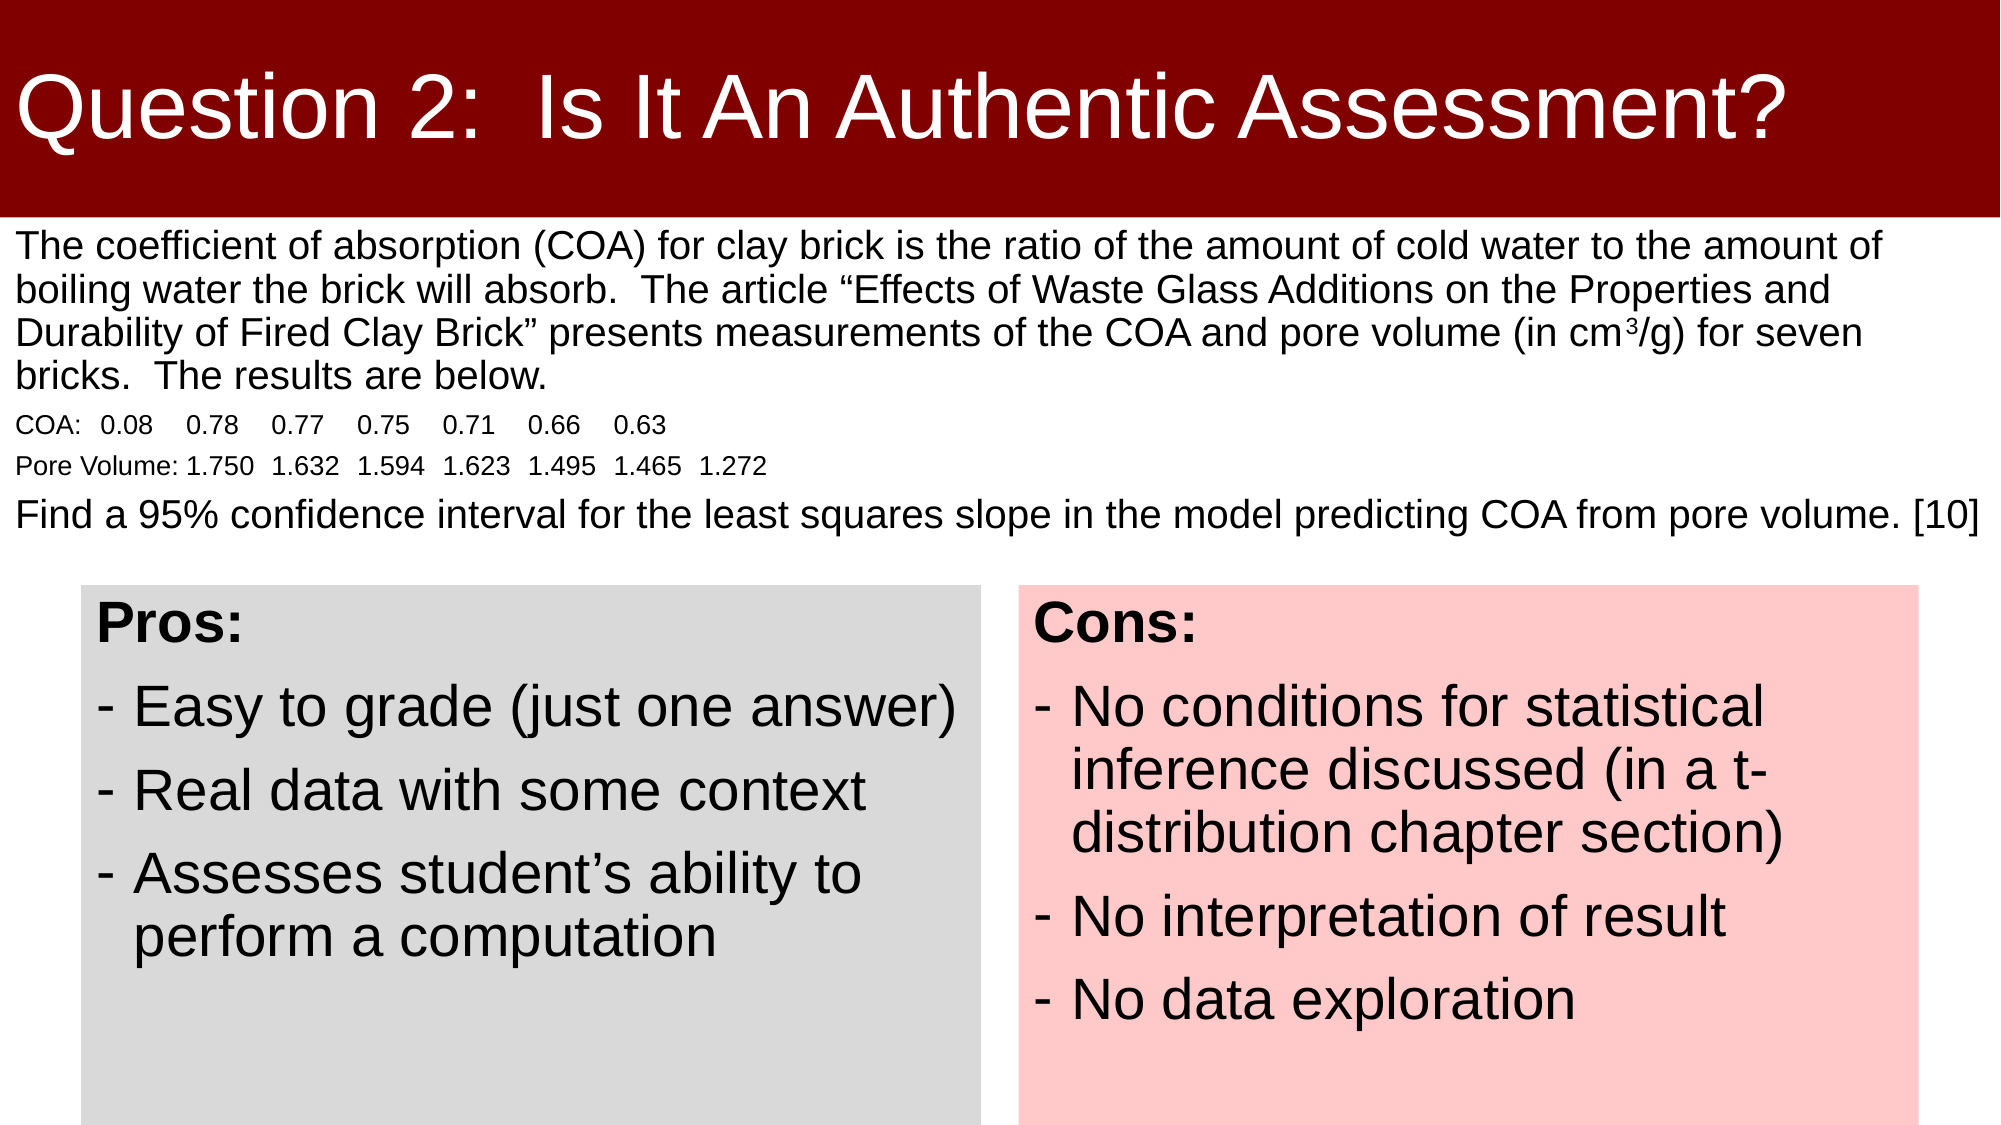

# Question 2:  Is It An Authentic Assessment?
The coefficient of absorption (COA) for clay brick is the ratio of the amount of cold water to the amount of boiling water the brick will absorb.  The article “Effects of Waste Glass Additions on the Properties and Durability of Fired Clay Brick” presents measurements of the COA and pore volume (in cm3/g) for seven bricks.  The results are below.
COA: 		0.08	0.78	0.77	0.75	0.71	0.66	0.63
Pore Volume:	1.750	1.632	1.594	1.623	1.495	1.465	1.272
Find a 95% confidence interval for the least squares slope in the model predicting COA from pore volume. [10]
Pros:
Easy to grade (just one answer)
Real data with some context
Assesses student’s ability to perform a computation
Cons:
No conditions for statistical inference discussed (in a t-distribution chapter section)
No interpretation of result
No data exploration